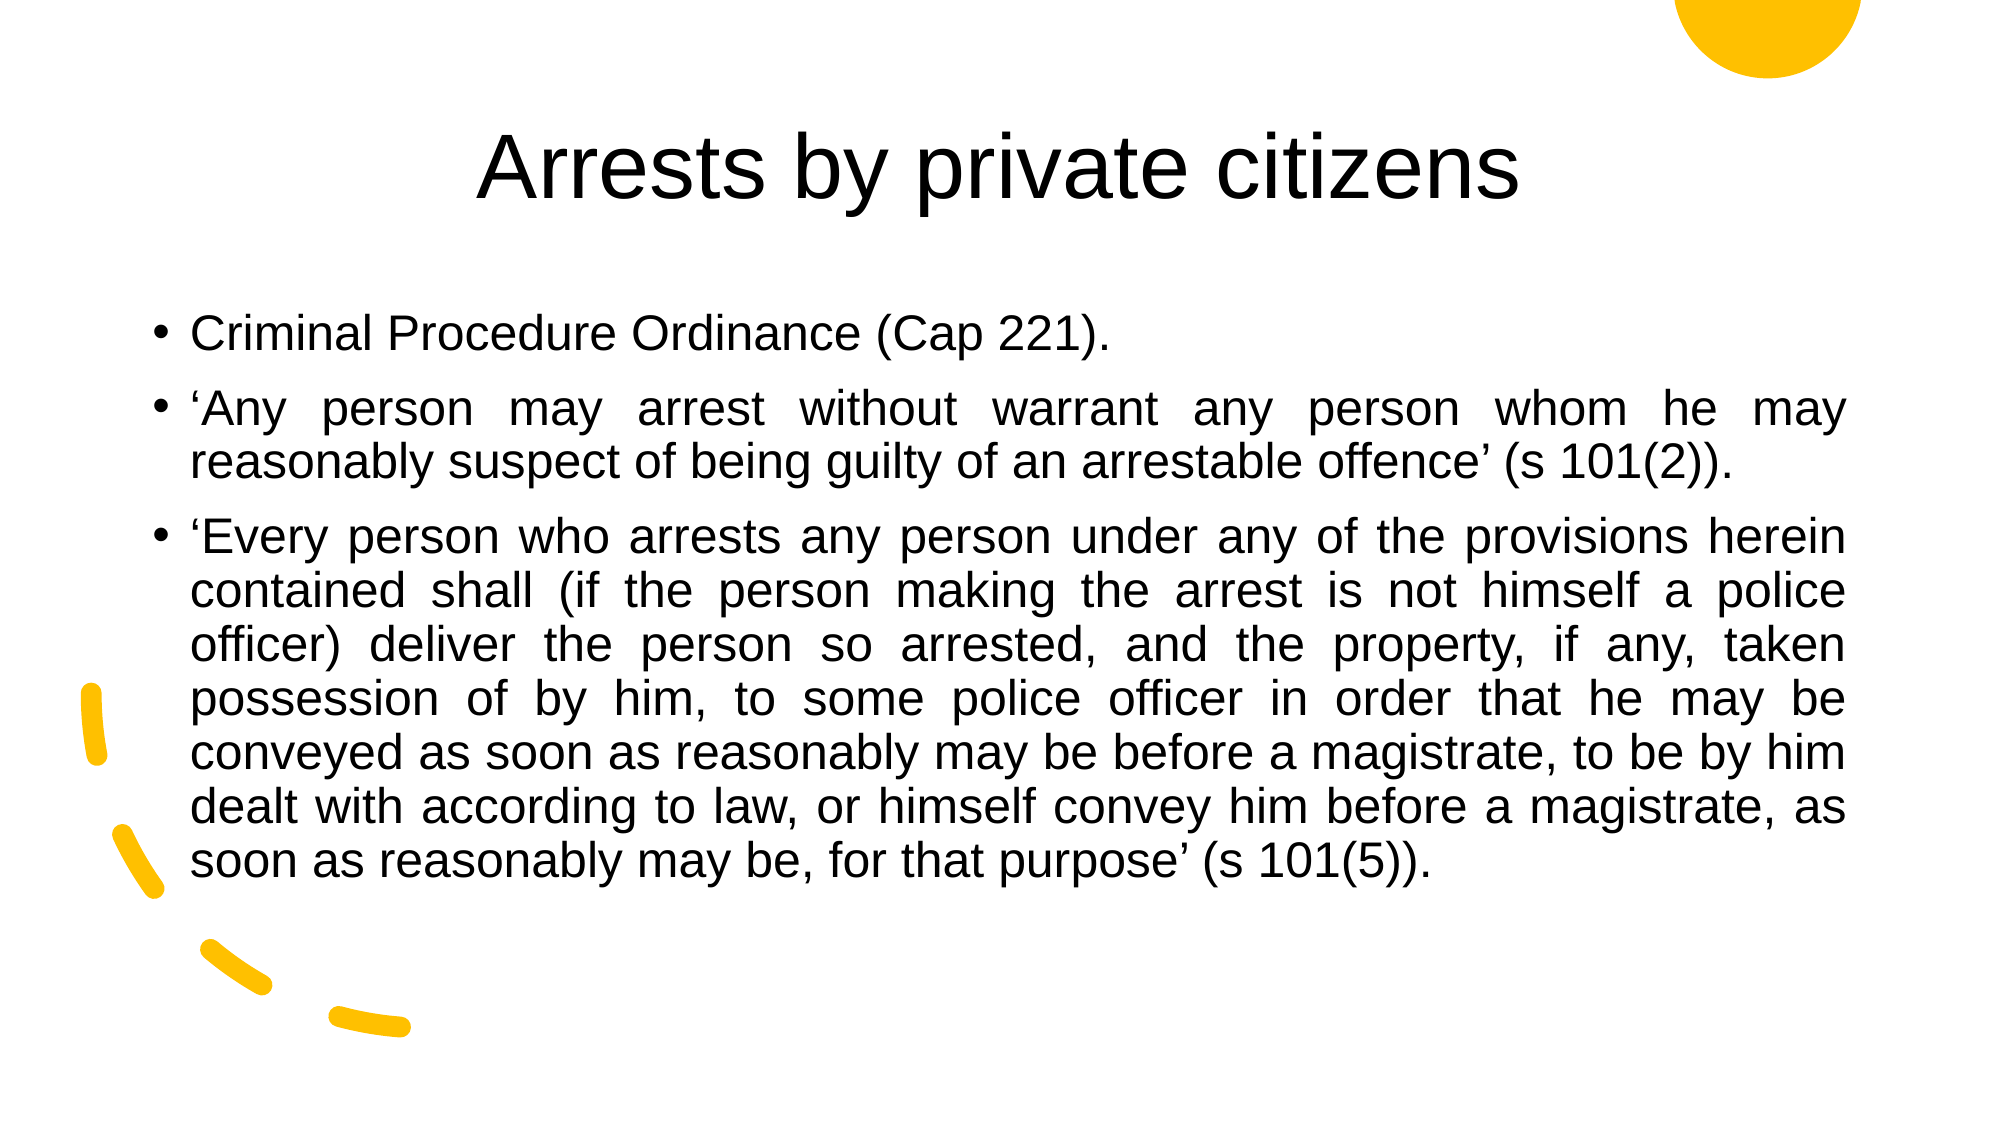

# Arrests by private citizens
Criminal Procedure Ordinance (Cap 221).
‘Any person may arrest without warrant any person whom he may reasonably suspect of being guilty of an arrestable offence’ (s 101(2)).
‘Every person who arrests any person under any of the provisions herein contained shall (if the person making the arrest is not himself a police officer) deliver the person so arrested, and the property, if any, taken possession of by him, to some police officer in order that he may be conveyed as soon as reasonably may be before a magistrate, to be by him dealt with according to law, or himself convey him before a magistrate, as soon as reasonably may be, for that purpose’ (s 101(5)).